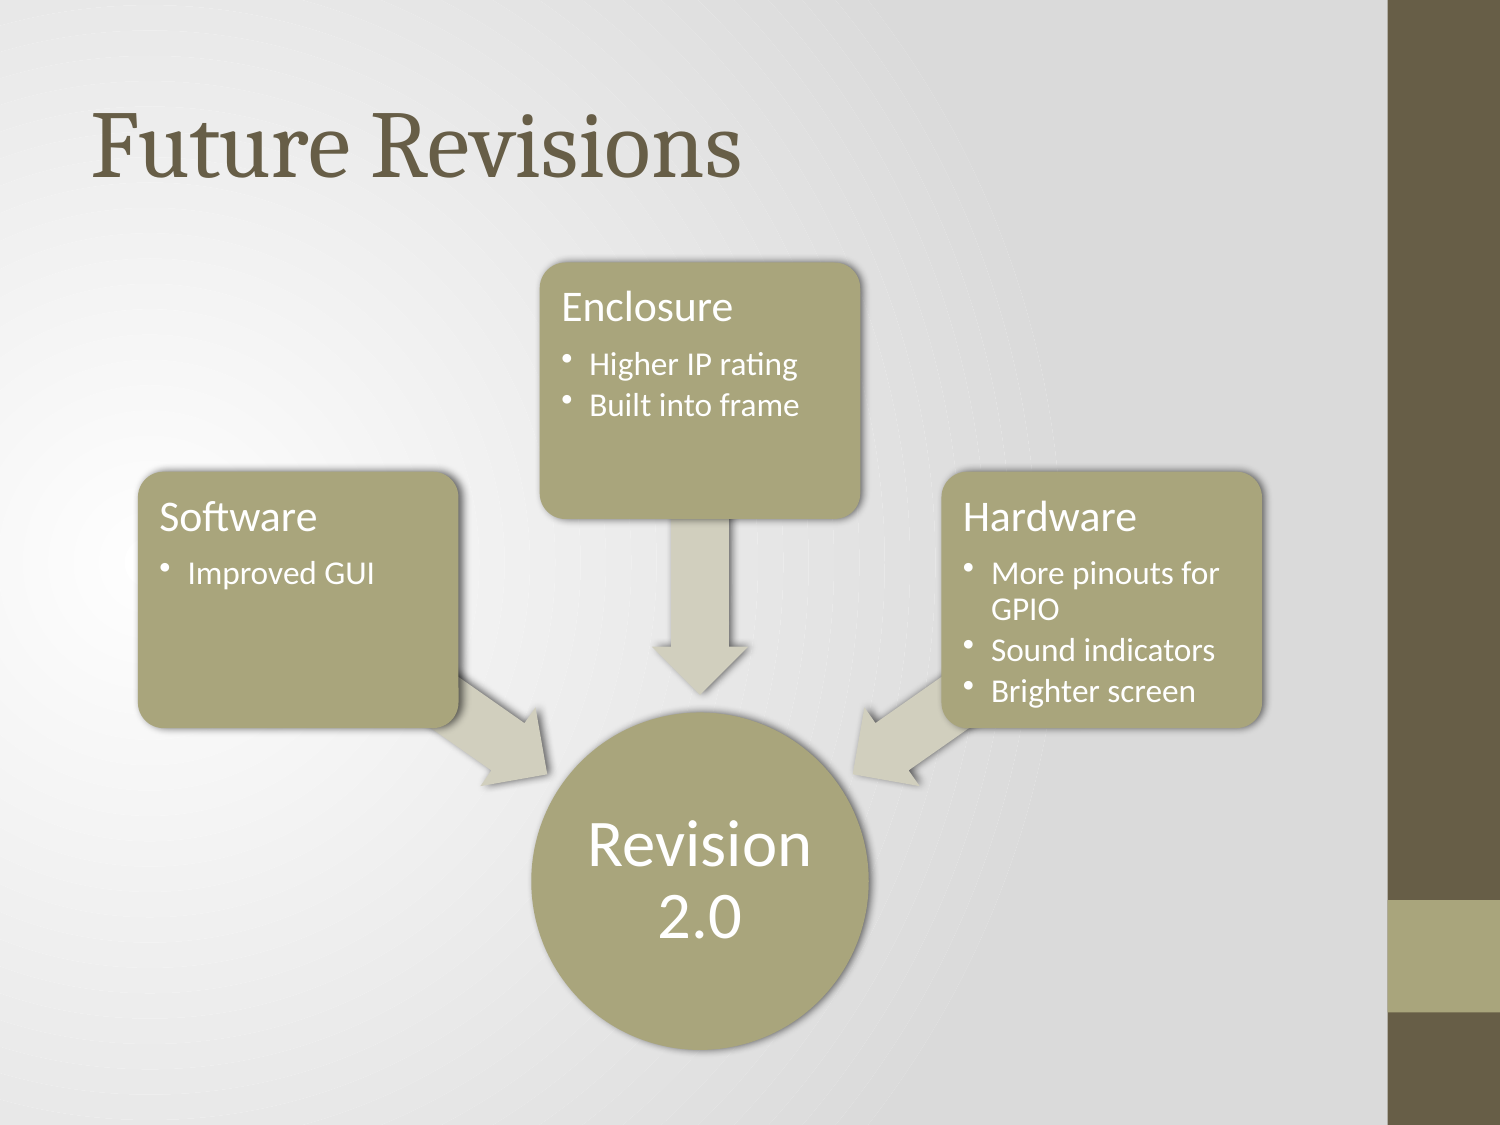

# Future Revisions
Revision 2.0
Software
Improved GUI
Enclosure
Higher IP rating
Built into frame
Hardware
More pinouts for GPIO
Sound indicators
Brighter screen